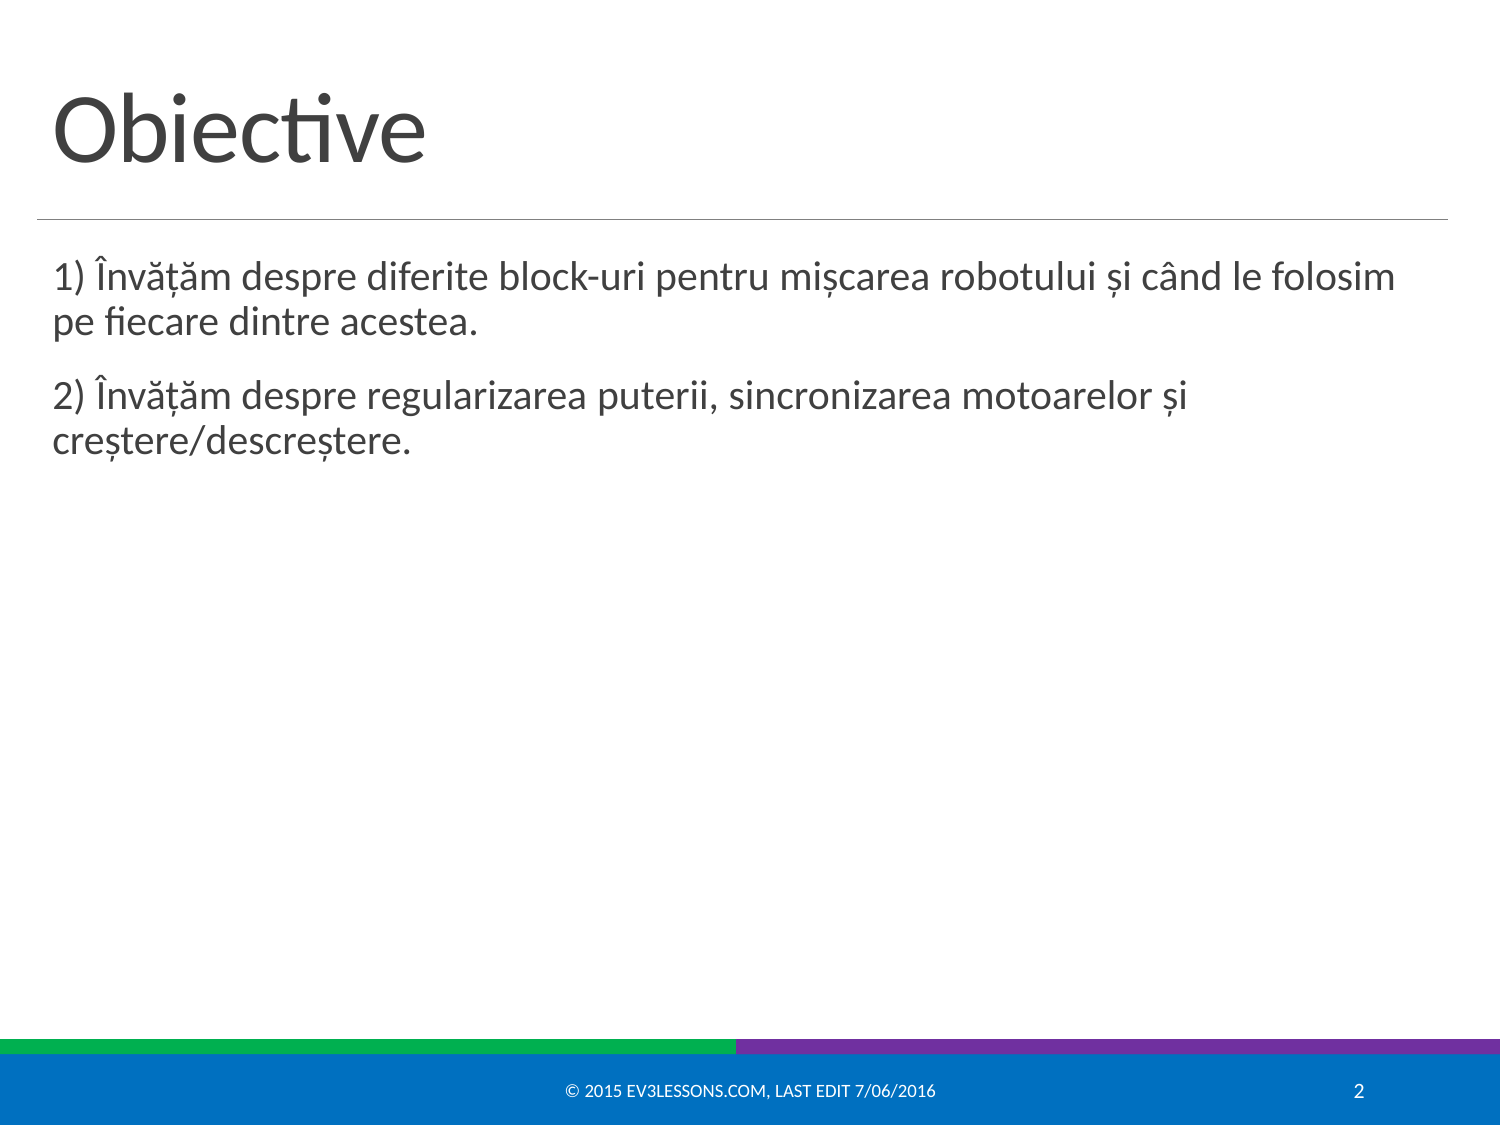

# Obiective
1) Învățăm despre diferite block-uri pentru mișcarea robotului și când le folosim pe fiecare dintre acestea.
2) Învățăm despre regularizarea puterii, sincronizarea motoarelor și creștere/descreștere.
© 2015 EV3Lessons.com, Last edit 7/06/2016
2